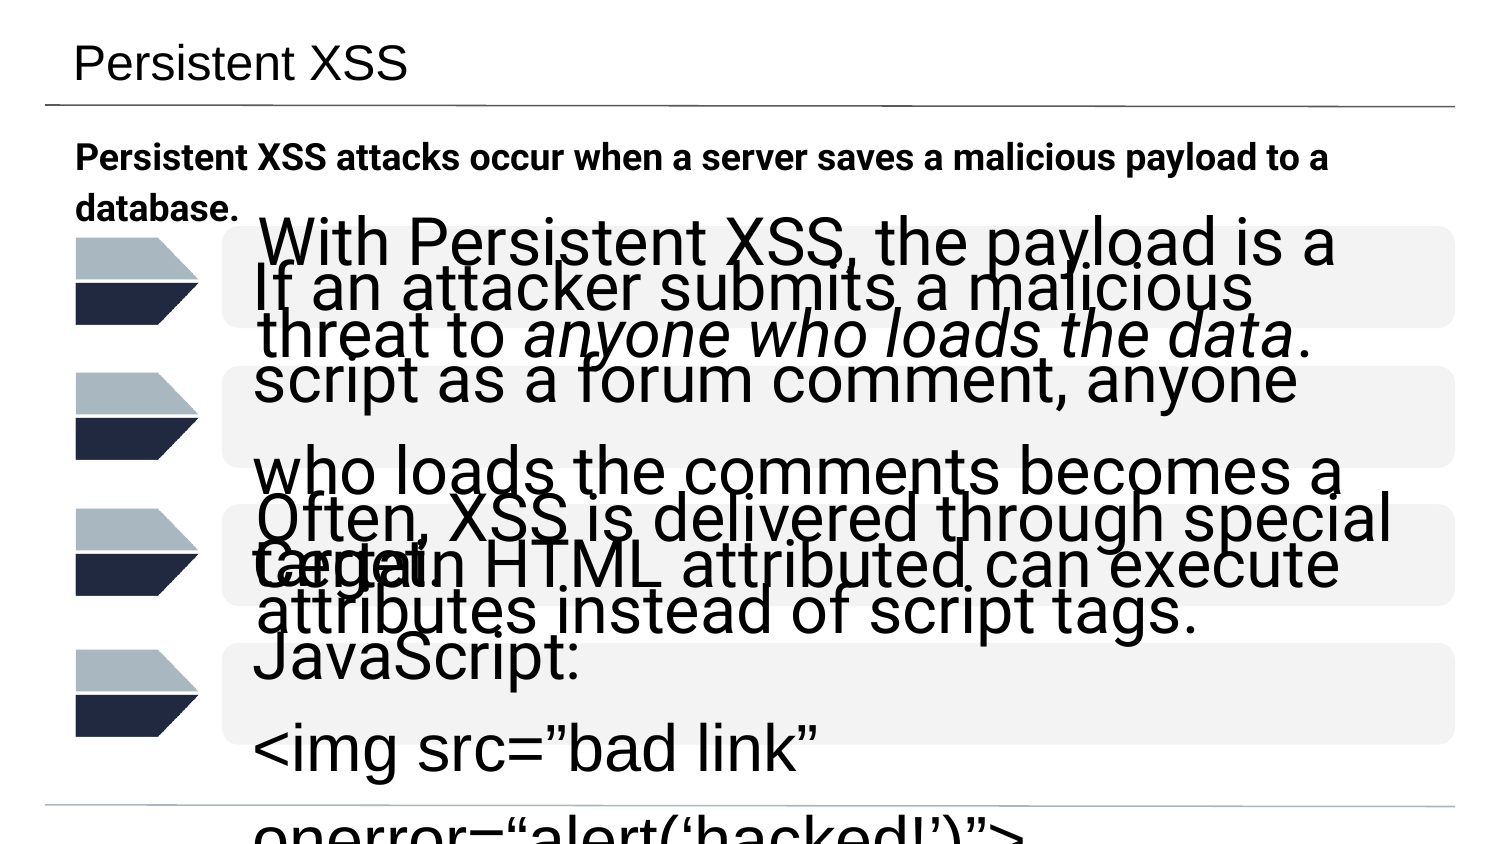

# Persistent XSS
Persistent XSS attacks occur when a server saves a malicious payload to a database.
With Persistent XSS, the payload is a threat to anyone who loads the data.
If an attacker submits a malicious script as a forum comment, anyone who loads the comments becomes a target.
Often, XSS is delivered through special attributes instead of script tags.
Certain HTML attributed can execute JavaScript:
<img src=”bad link” onerror=“alert(‘hacked!’)”>